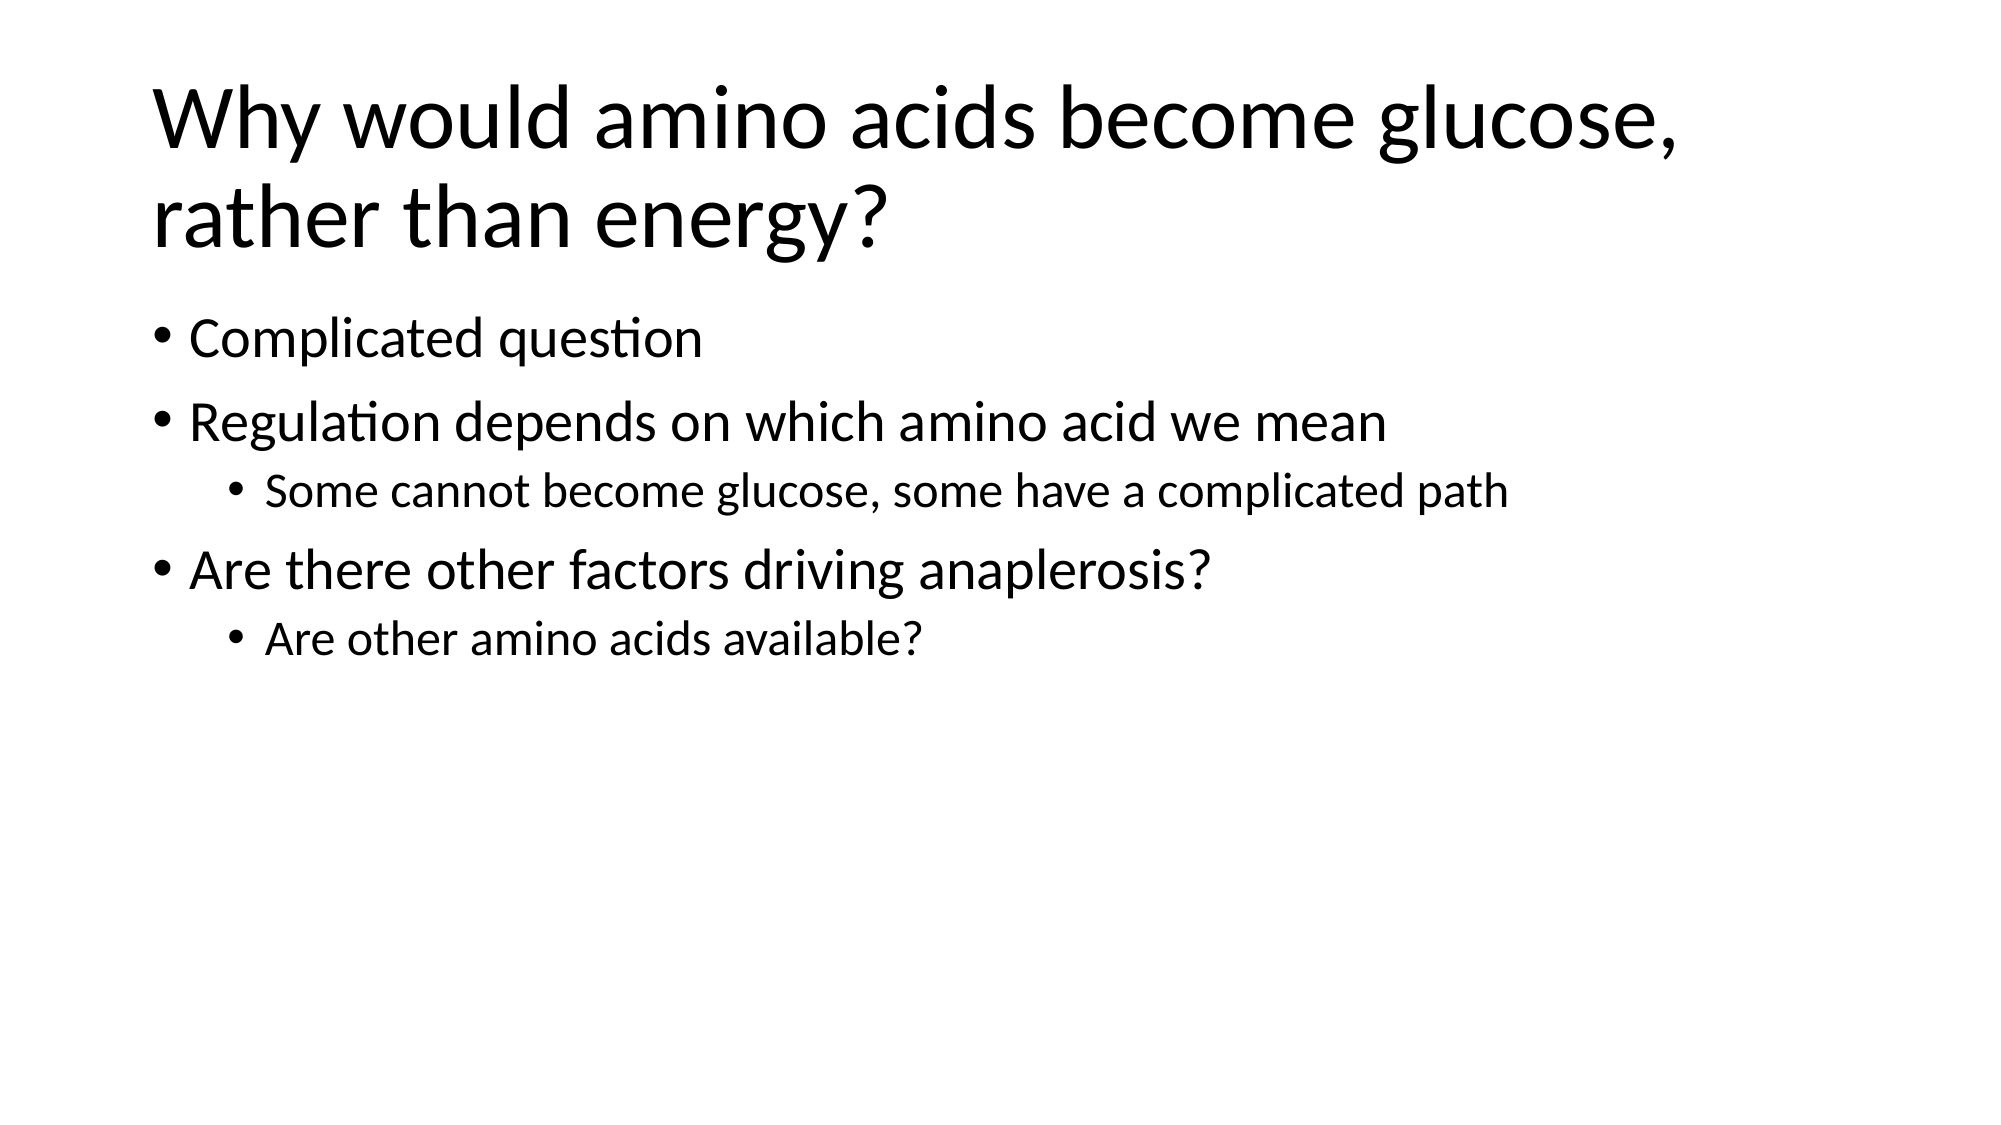

# Why would amino acids become glucose, rather than energy?
Complicated question
Regulation depends on which amino acid we mean
Some cannot become glucose, some have a complicated path
Are there other factors driving anaplerosis?
Are other amino acids available?